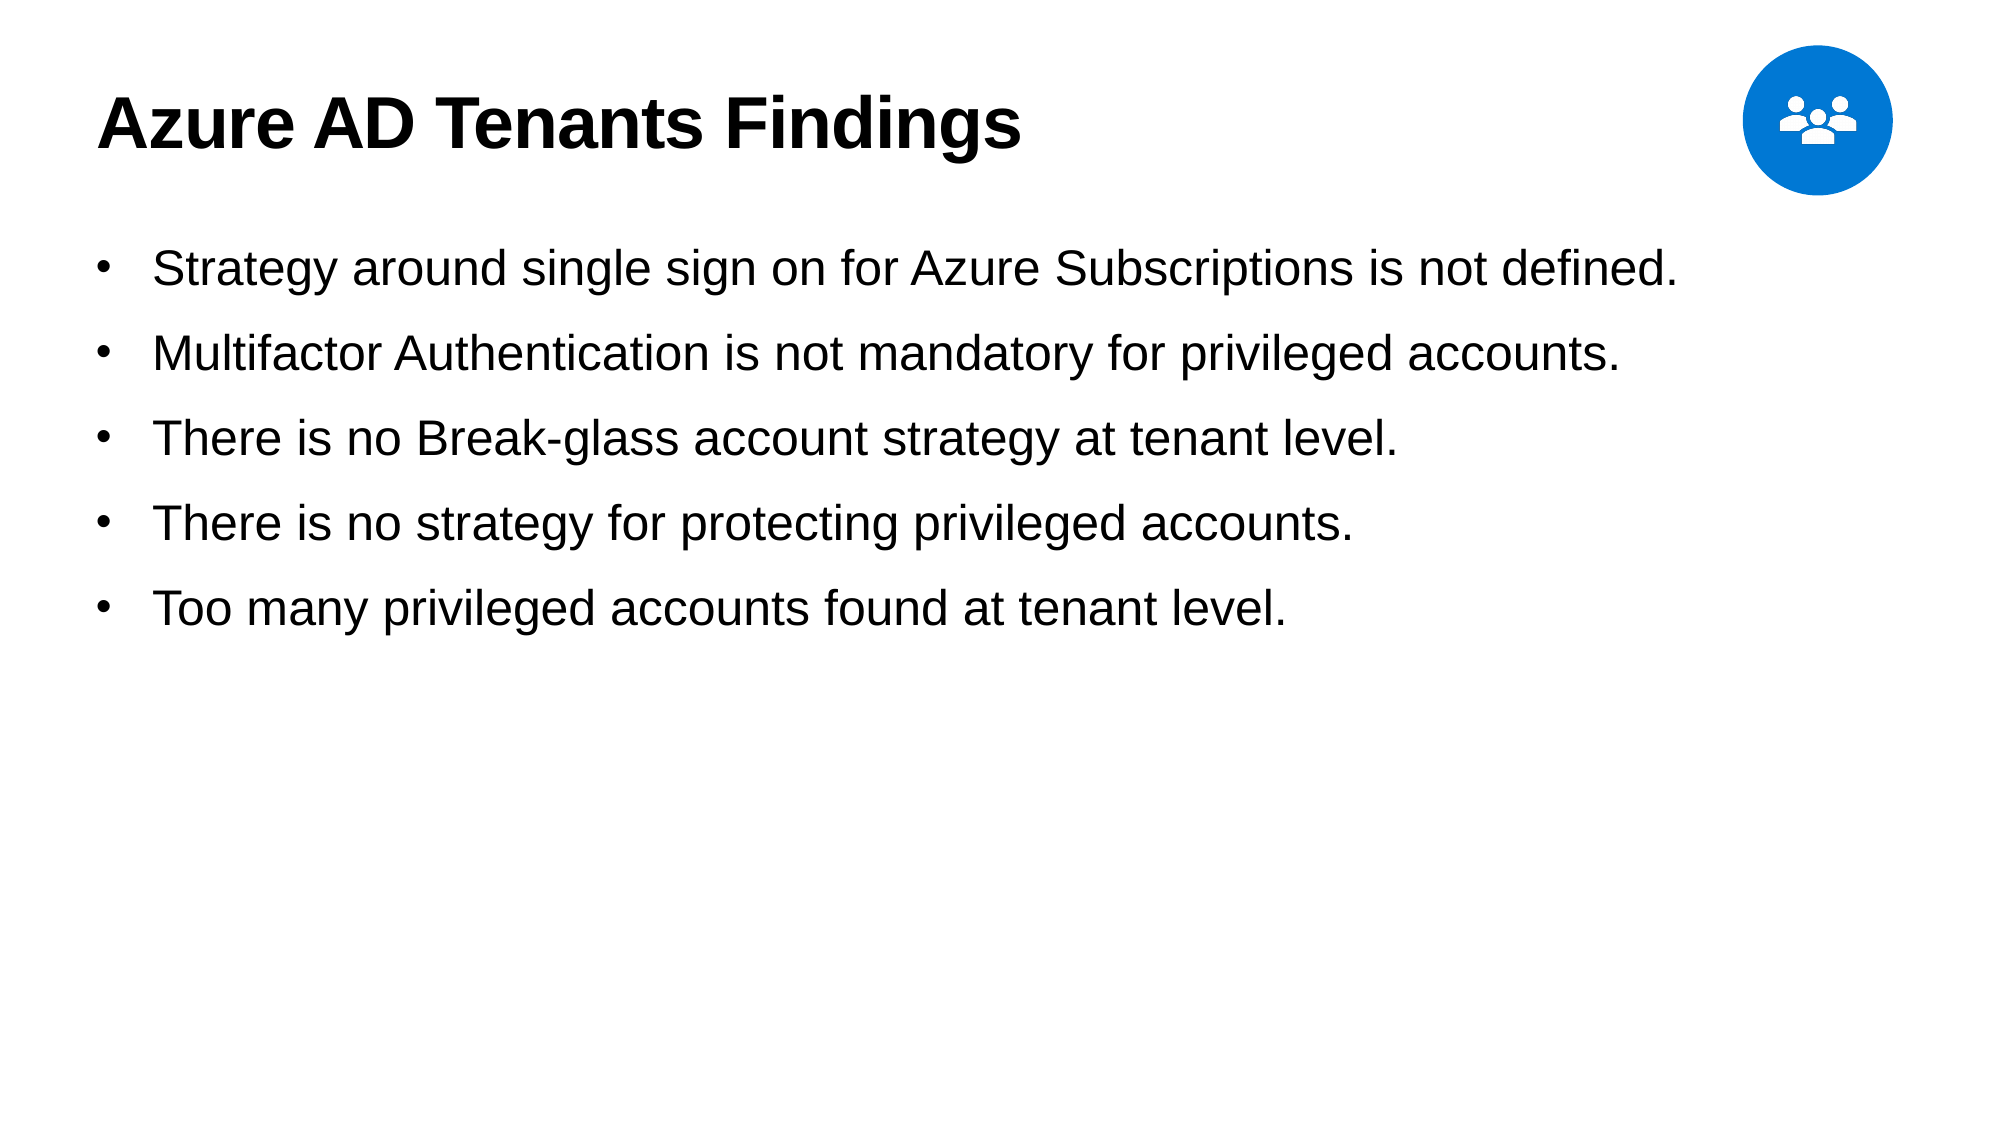

# Azure AD Tenants Findings
Strategy around single sign on for Azure Subscriptions is not defined.
Multifactor Authentication is not mandatory for privileged accounts.
There is no Break-glass account strategy at tenant level.
There is no strategy for protecting privileged accounts.
Too many privileged accounts found at tenant level.